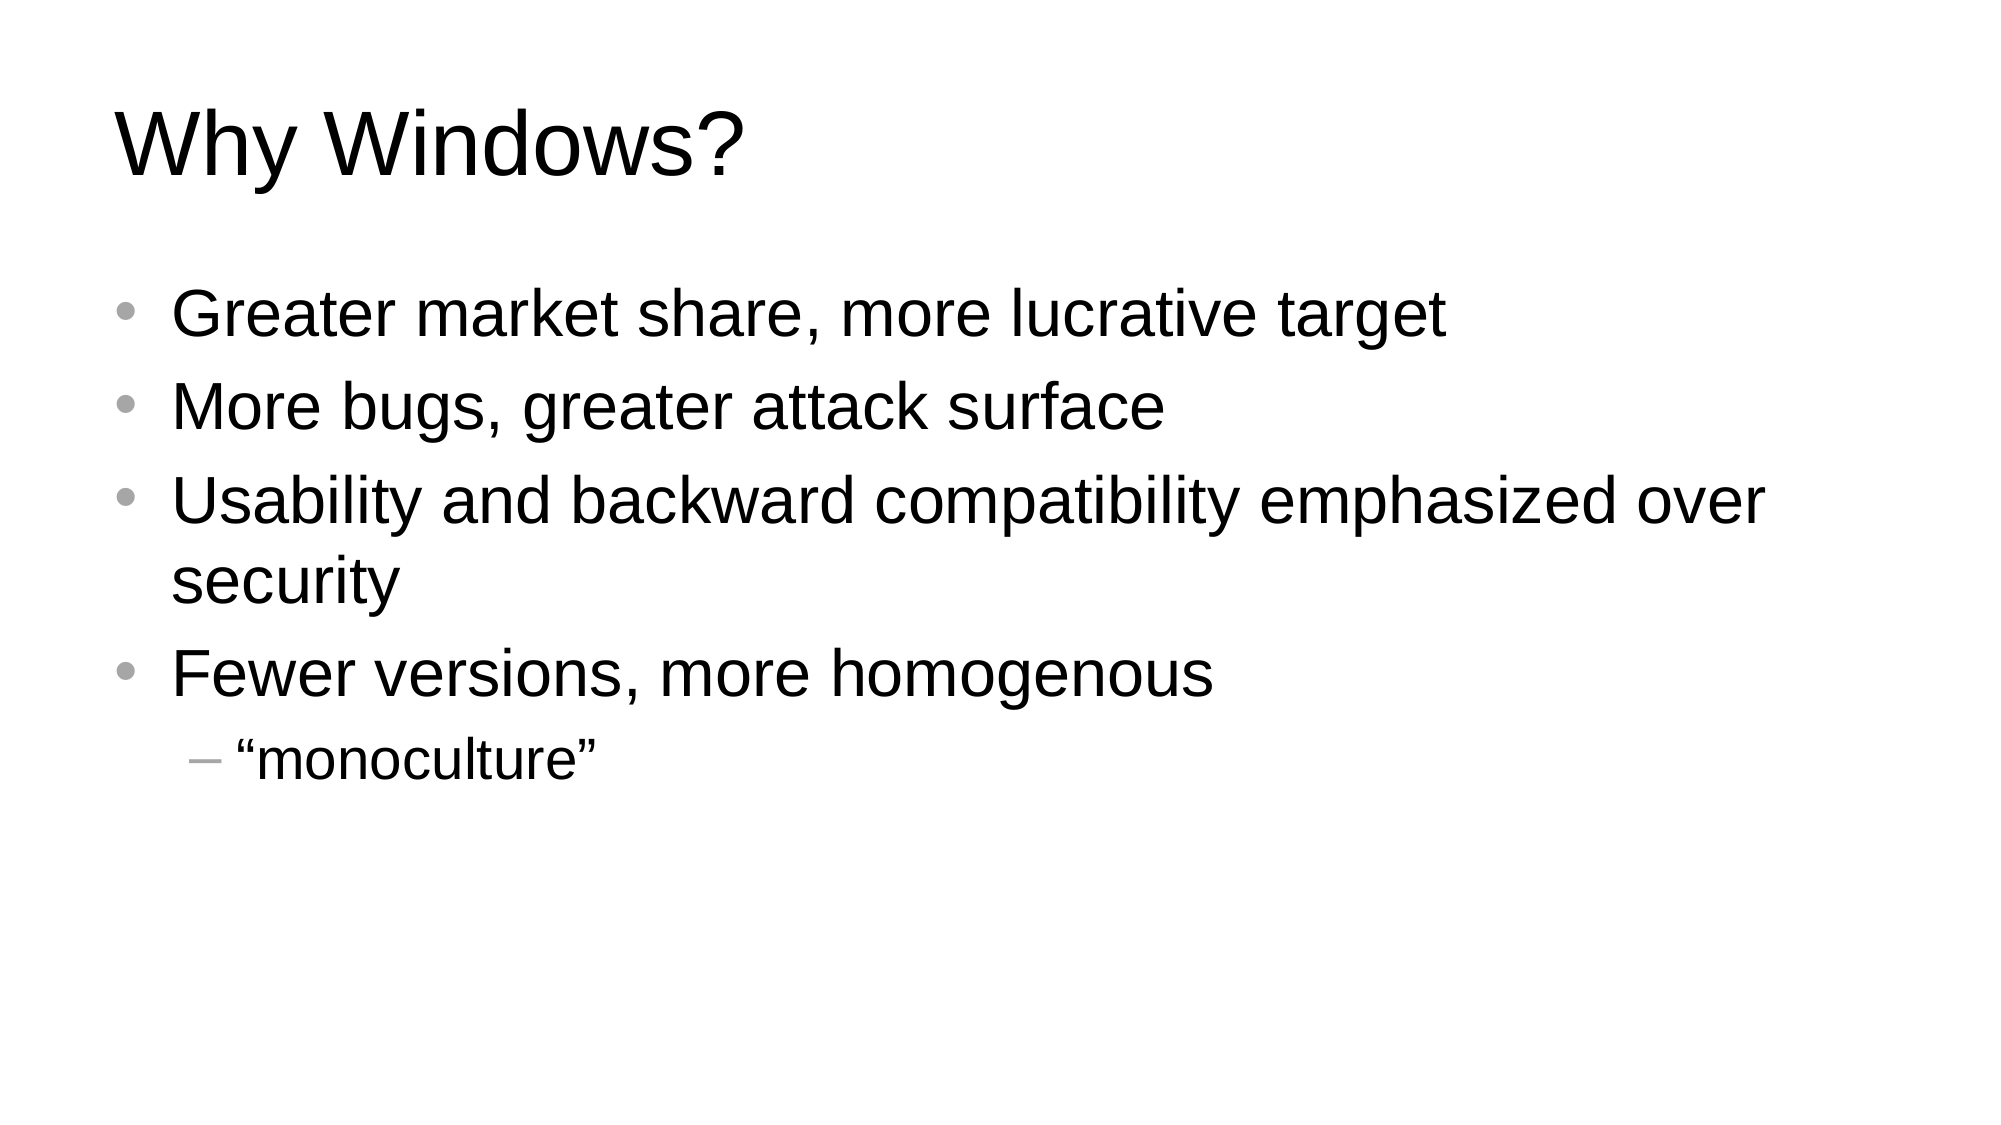

# Why Windows?
Greater market share, more lucrative target
More bugs, greater attack surface
Usability and backward compatibility emphasized over security
Fewer versions, more homogenous
“monoculture”